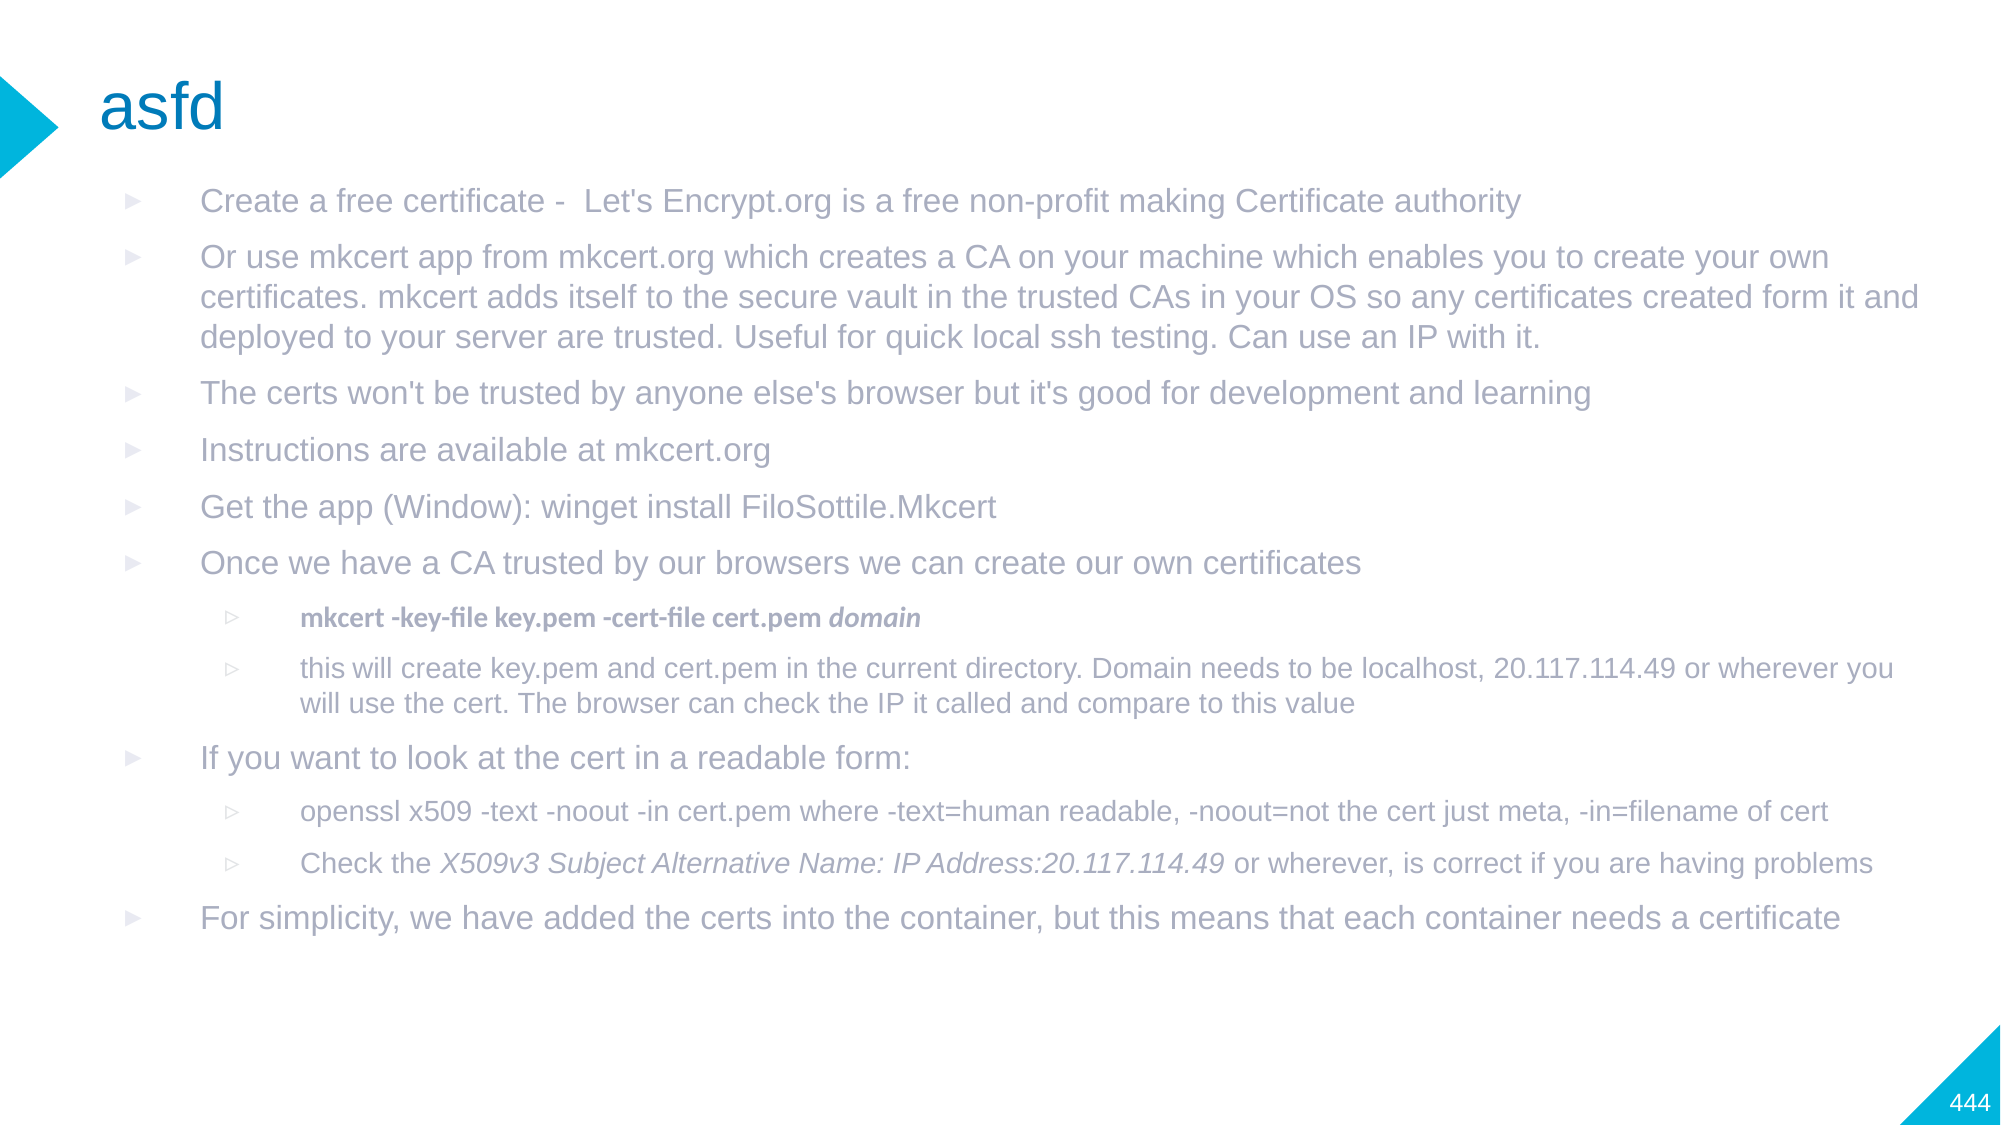

# asfd
Create a free certificate -  Let's Encrypt.org is a free non-profit making Certificate authority
Or use mkcert app from mkcert.org which creates a CA on your machine which enables you to create your own certificates. mkcert adds itself to the secure vault in the trusted CAs in your OS so any certificates created form it and deployed to your server are trusted. Useful for quick local ssh testing. Can use an IP with it.
The certs won't be trusted by anyone else's browser but it's good for development and learning
Instructions are available at mkcert.org
Get the app (Window): winget install FiloSottile.Mkcert
Once we have a CA trusted by our browsers we can create our own certificates
mkcert -key-file key.pem -cert-file cert.pem domain
this will create key.pem and cert.pem in the current directory. Domain needs to be localhost, 20.117.114.49 or wherever you will use the cert. The browser can check the IP it called and compare to this value
If you want to look at the cert in a readable form:
openssl x509 -text -noout -in cert.pem where -text=human readable, -noout=not the cert just meta, -in=filename of cert
Check the X509v3 Subject Alternative Name: IP Address:20.117.114.49 or wherever, is correct if you are having problems
For simplicity, we have added the certs into the container, but this means that each container needs a certificate

444